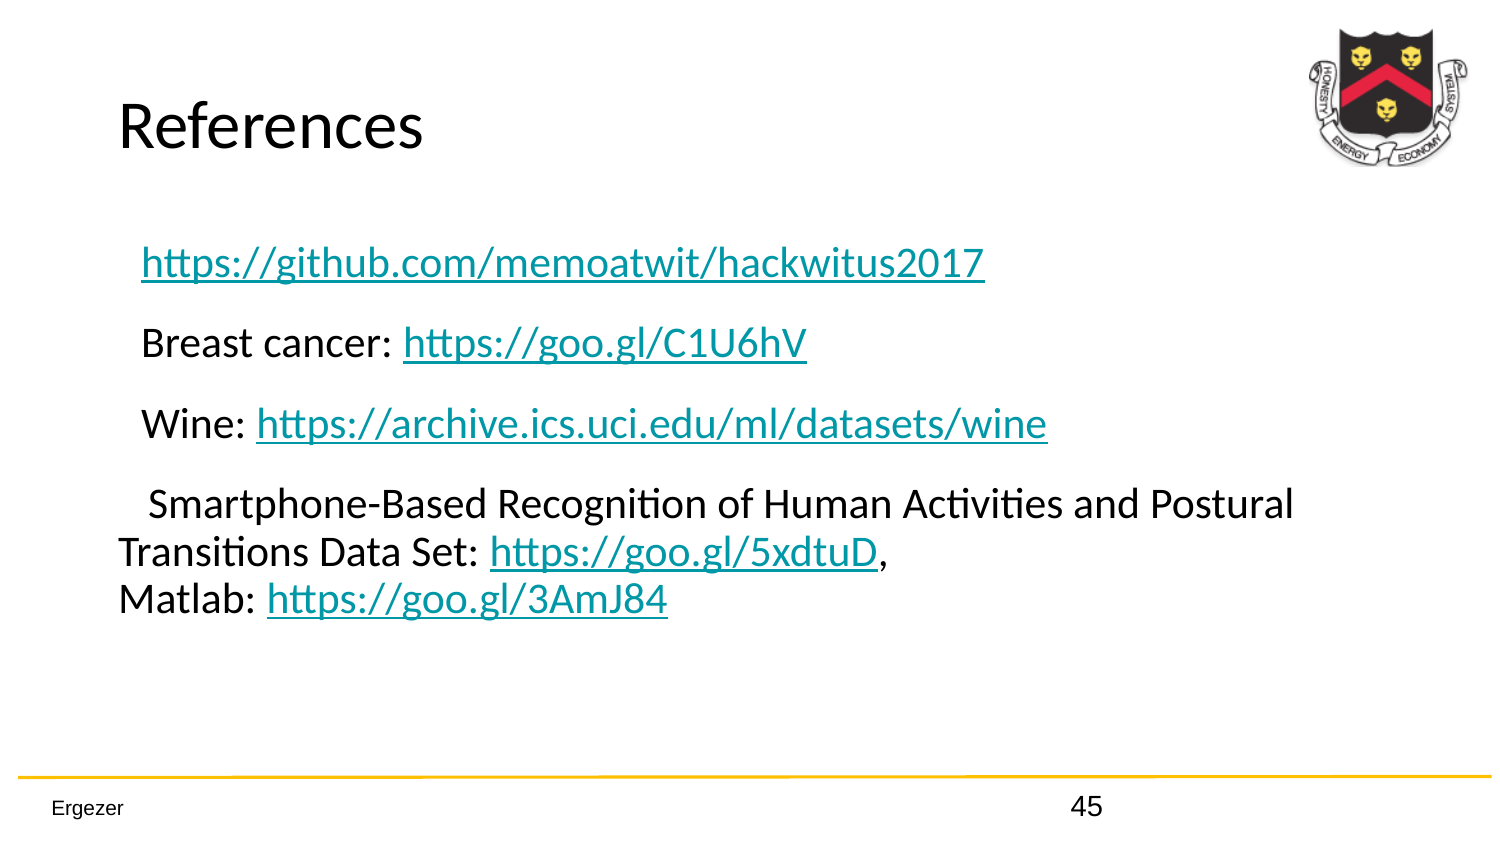

# References
https://github.com/memoatwit/hackwitus2017
Breast cancer: https://goo.gl/C1U6hV
Wine: https://archive.ics.uci.edu/ml/datasets/wine
   Smartphone-Based Recognition of Human Activities and Postural Transitions Data Set: https://goo.gl/5xdtuD,
Matlab: https://goo.gl/3AmJ84

45